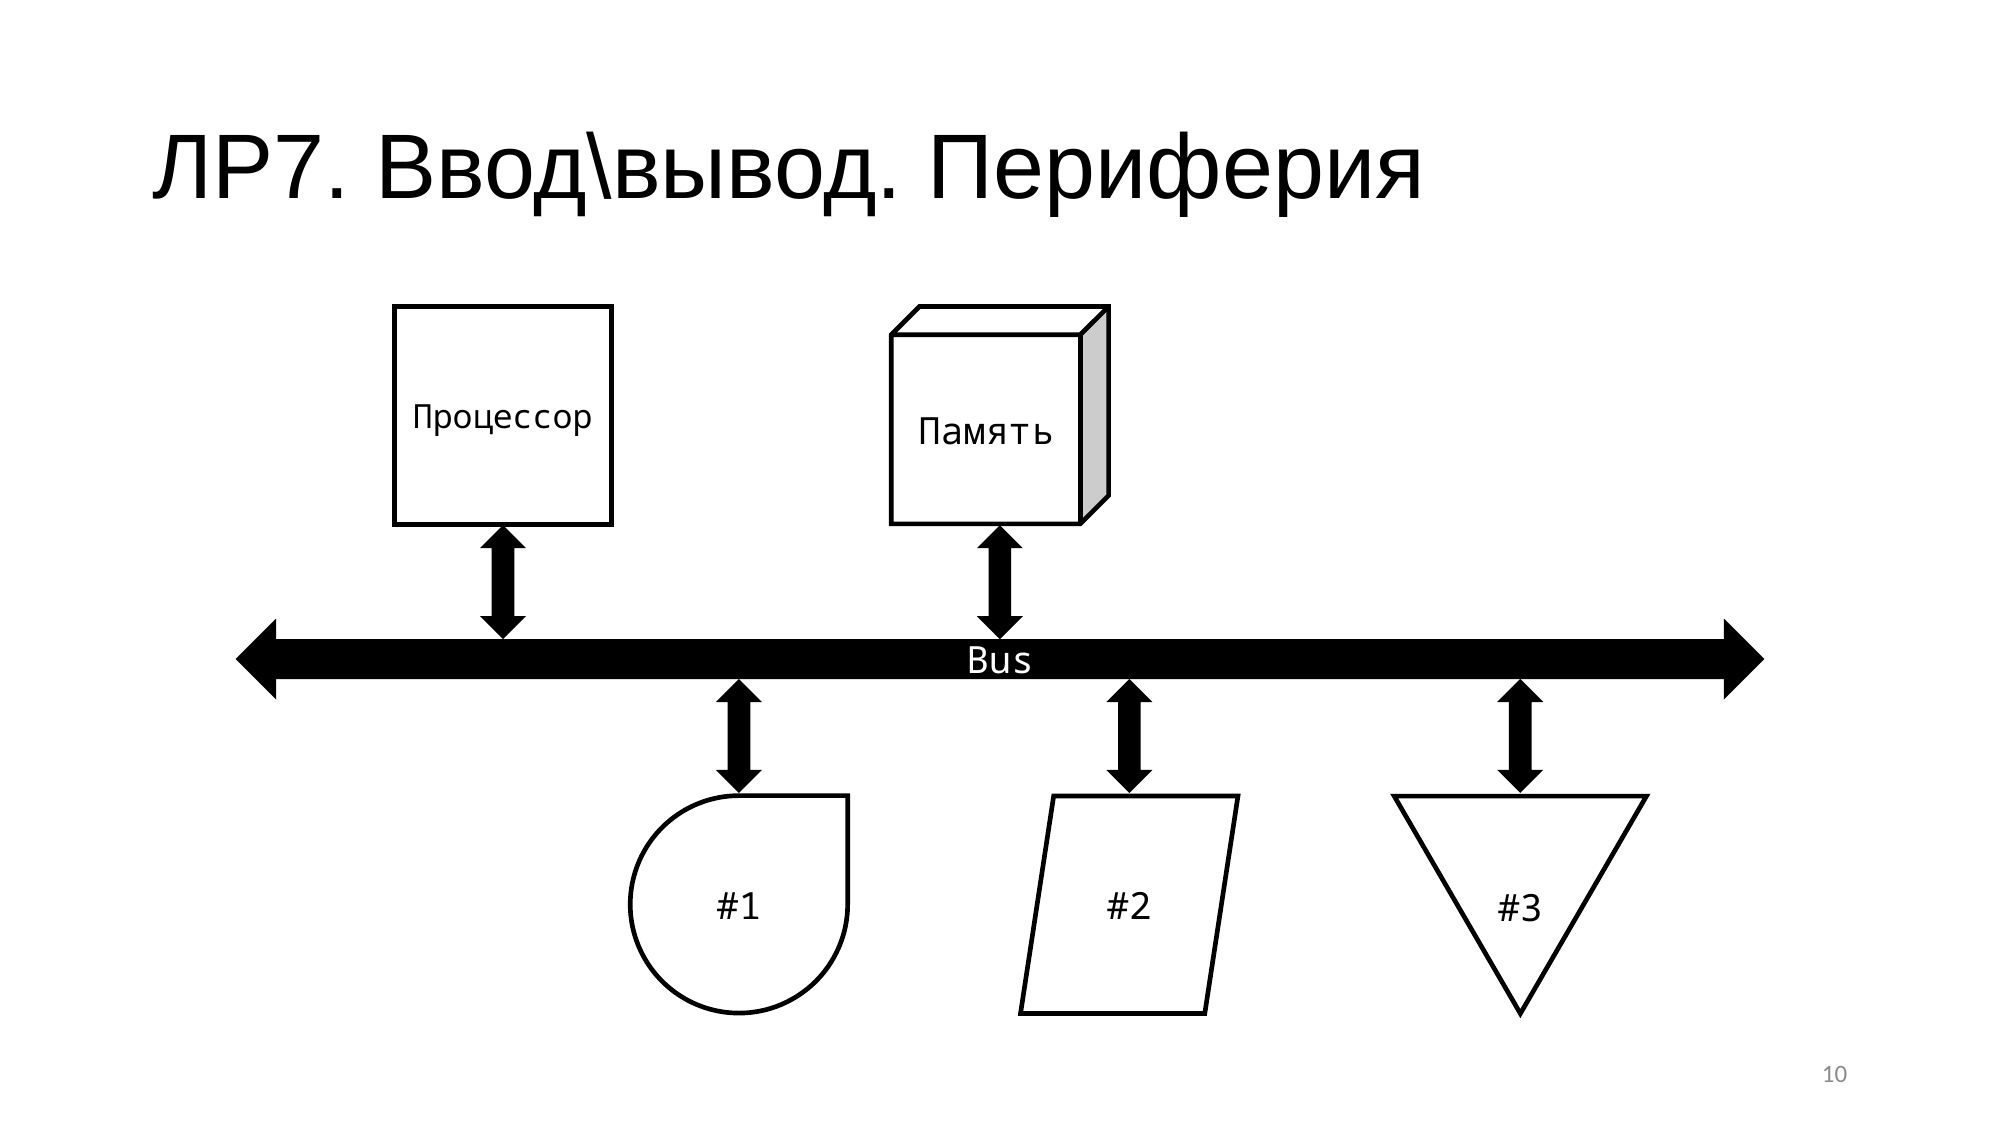

# ЛР7. Ввод\вывод. Периферия
Память
Процессор

Bus

#1
#2

#3
10